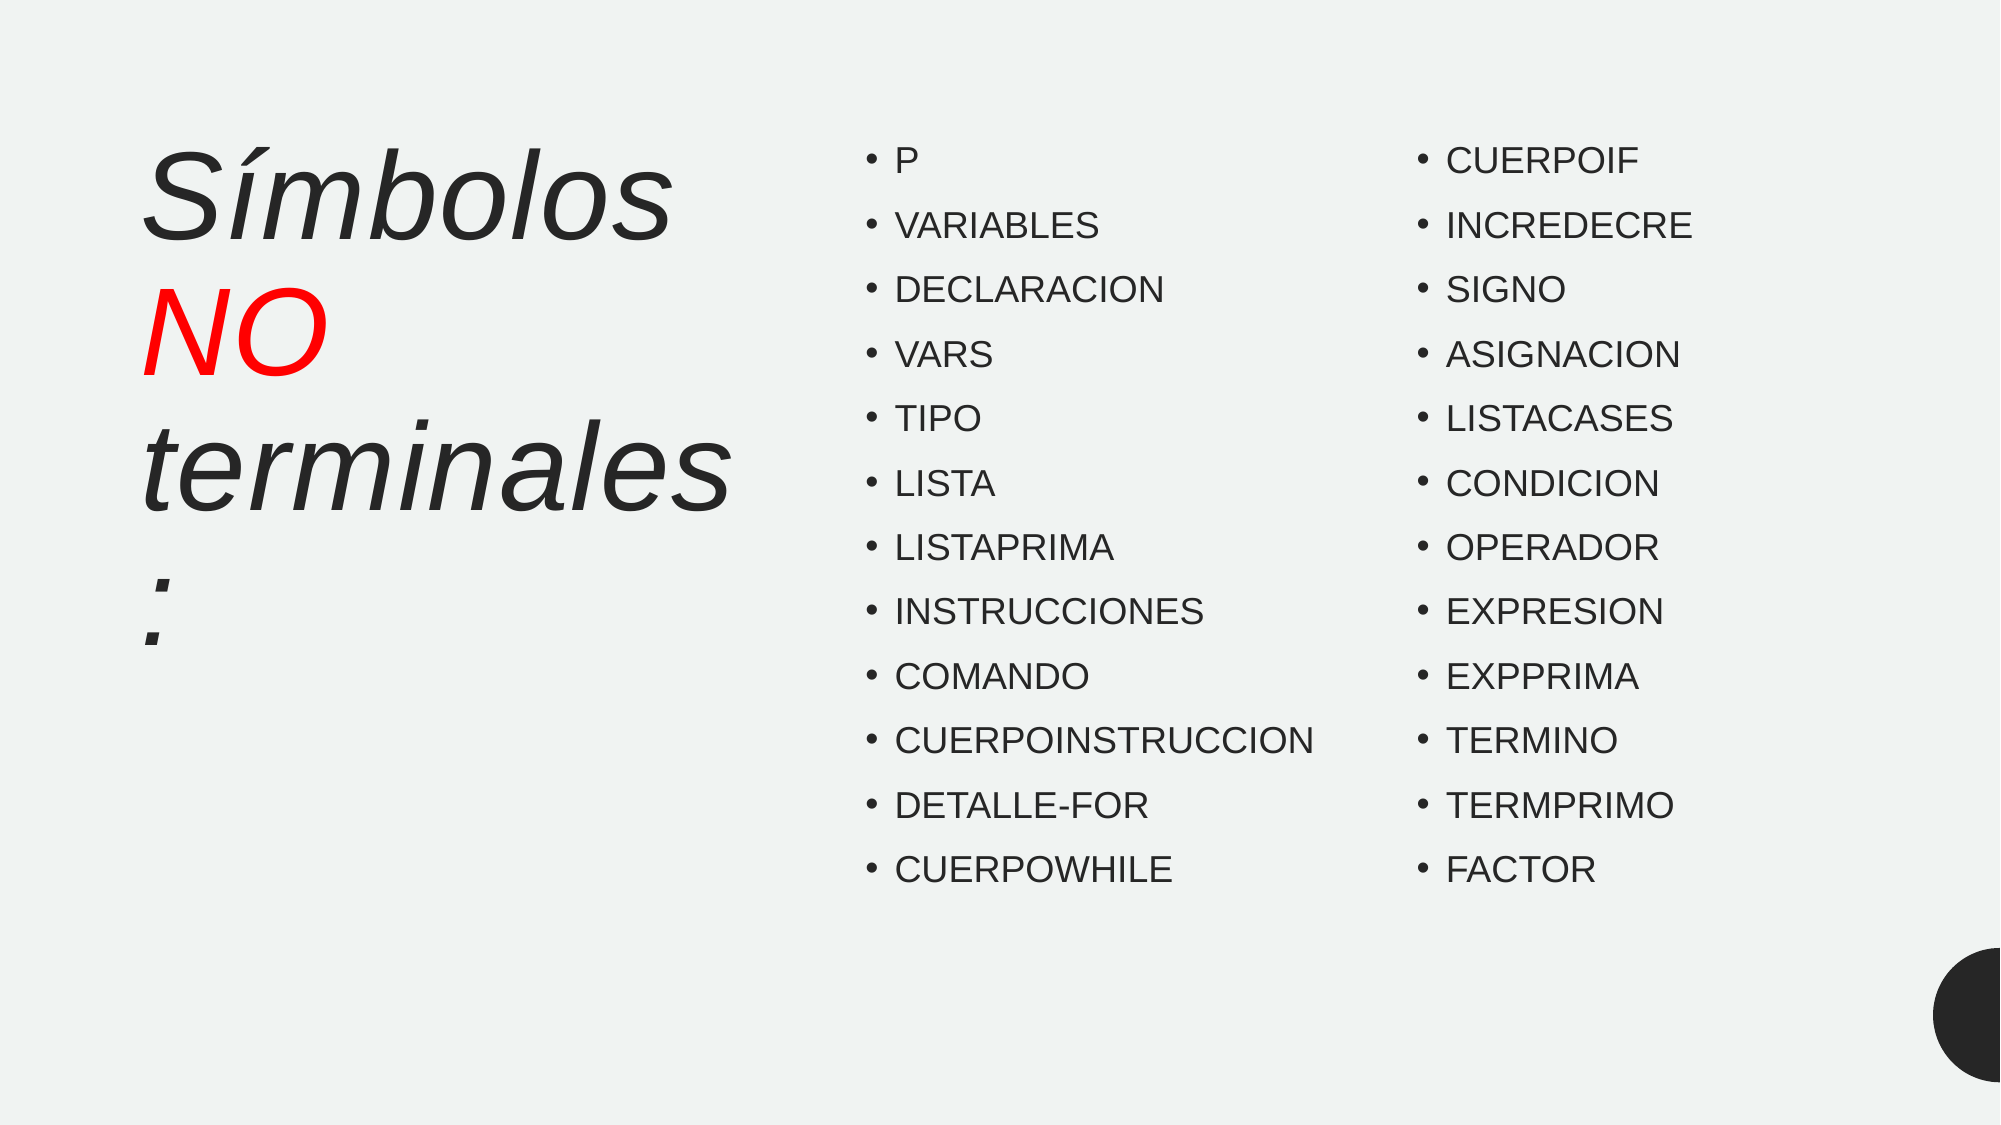

# Símbolos NO terminales :
P
VARIABLES
DECLARACION
VARS
TIPO
LISTA
LISTAPRIMA
INSTRUCCIONES
COMANDO
CUERPOINSTRUCCION
DETALLE-FOR
CUERPOWHILE
CUERPOIF
INCREDECRE
SIGNO
ASIGNACION
LISTACASES
CONDICION
OPERADOR
EXPRESION
EXPPRIMA
TERMINO
TERMPRIMO
FACTOR